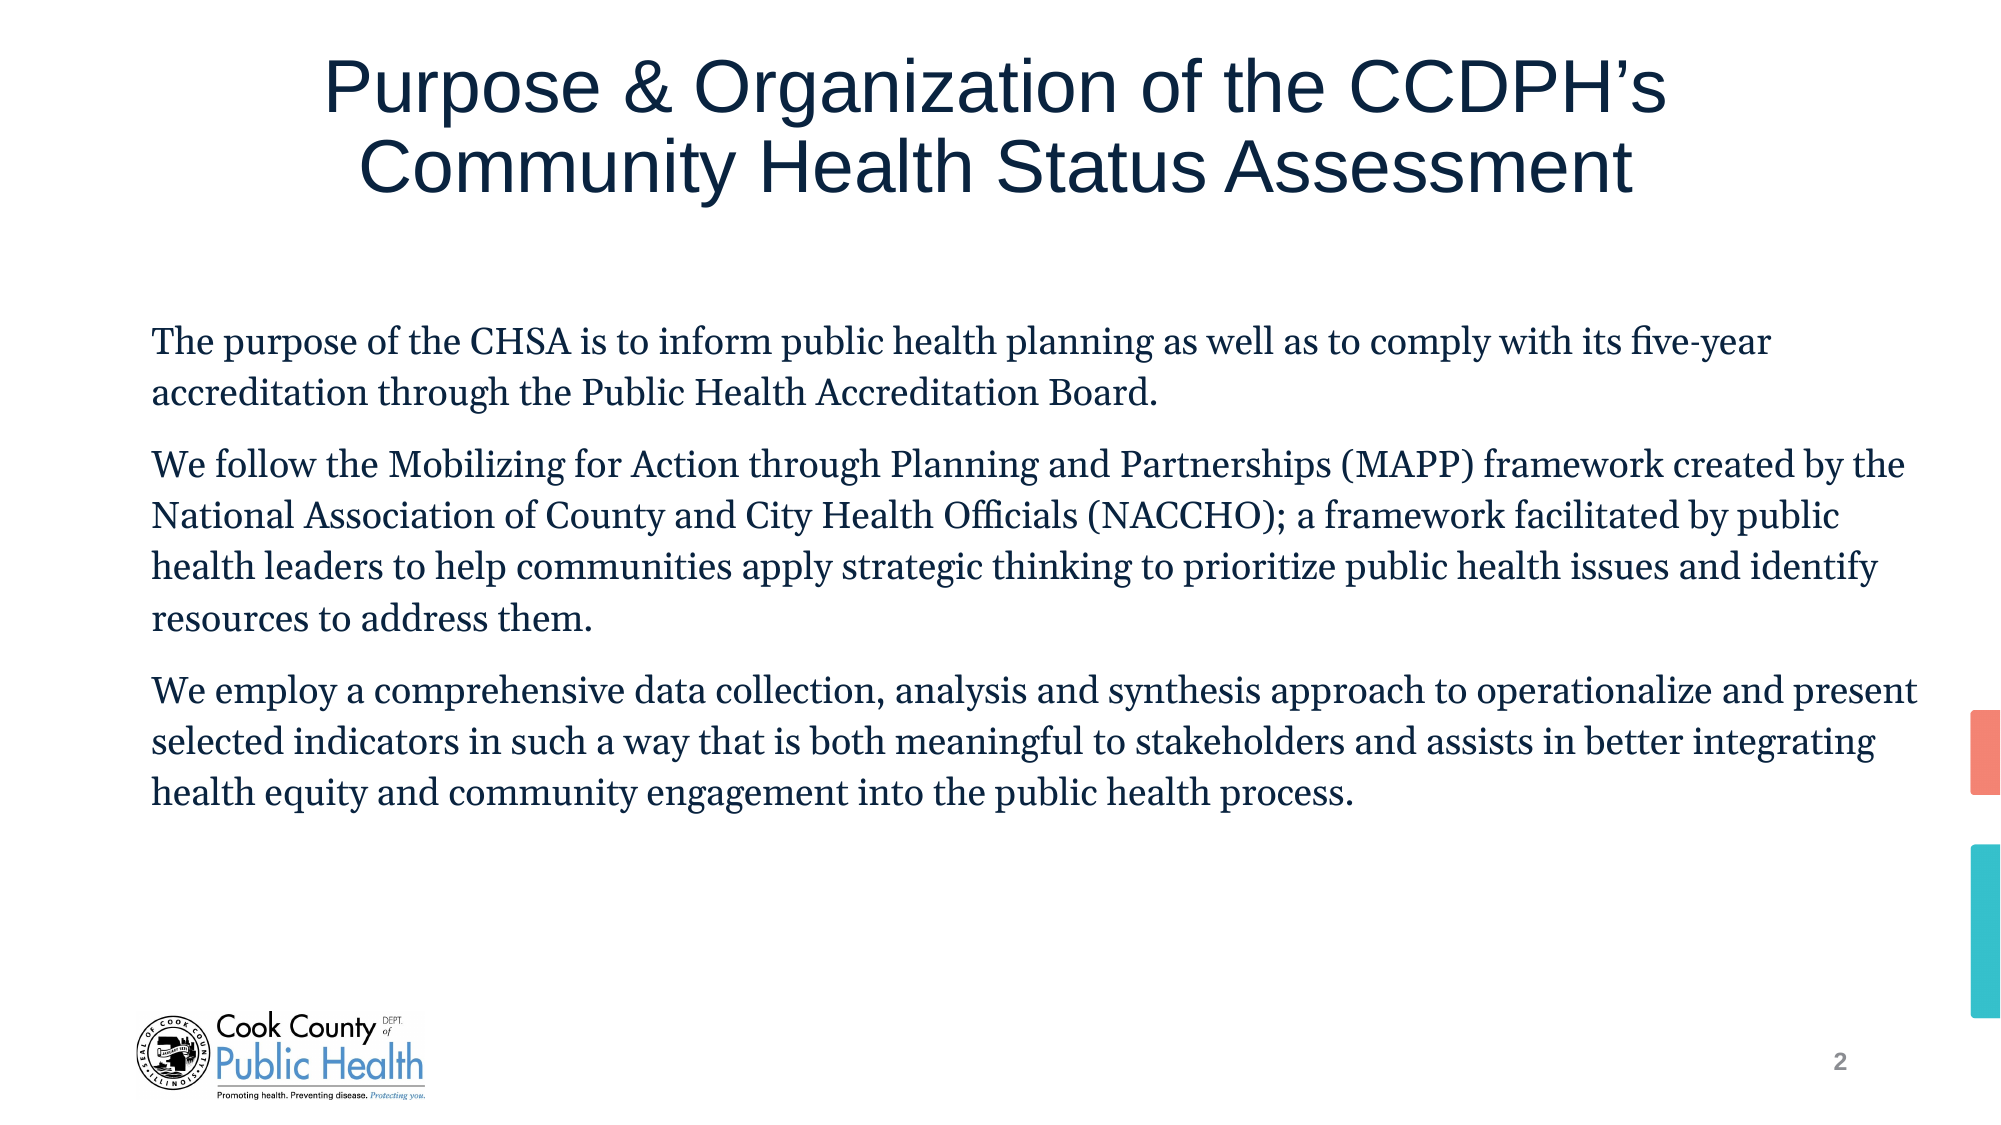

# Purpose & Organization of the CCDPH’s Community Health Status Assessment
The purpose of the CHSA is to inform public health planning as well as to comply with its five‐year accreditation through the Public Health Accreditation Board.
We follow the Mobilizing for Action through Planning and Partnerships (MAPP) framework created by the National Association of County and City Health Officials (NACCHO); a framework facilitated by public health leaders to help communities apply strategic thinking to prioritize public health issues and identify resources to address them.
We employ a comprehensive data collection, analysis and synthesis approach to operationalize and present selected indicators in such a way that is both meaningful to stakeholders and assists in better integrating health equity and community engagement into the public health process.
2